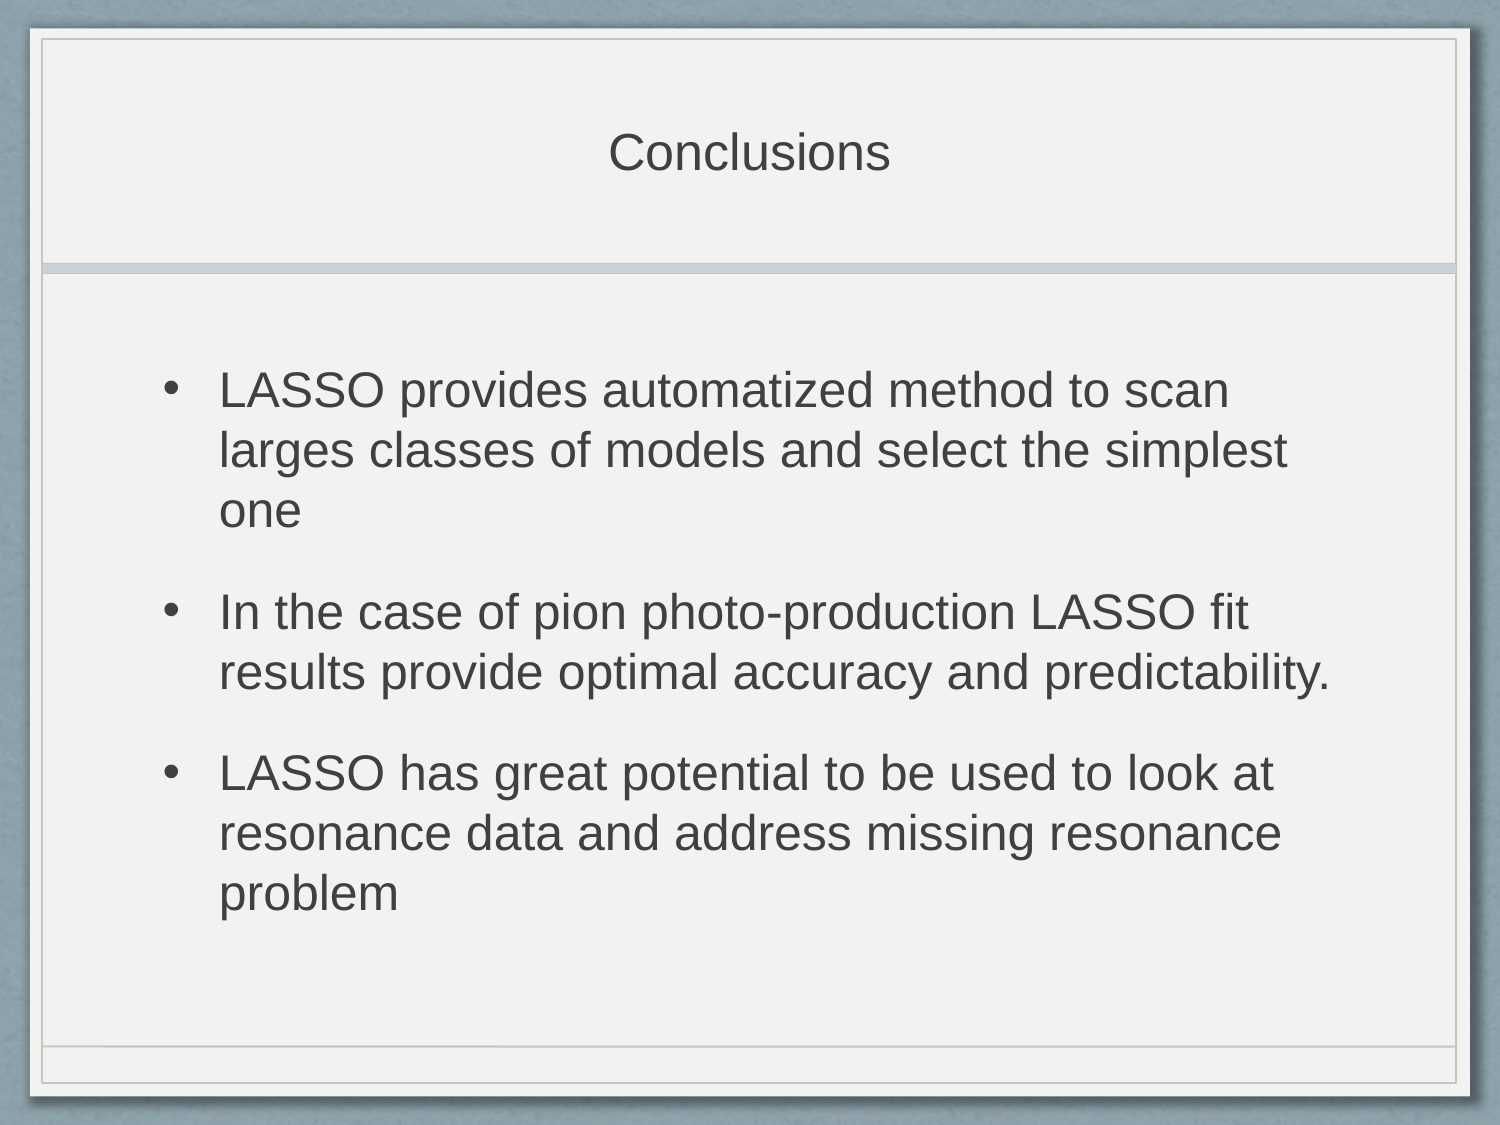

# Conclusions
LASSO provides automatized method to scan larges classes of models and select the simplest one
In the case of pion photo-production LASSO fit results provide optimal accuracy and predictability.
LASSO has great potential to be used to look at resonance data and address missing resonance problem